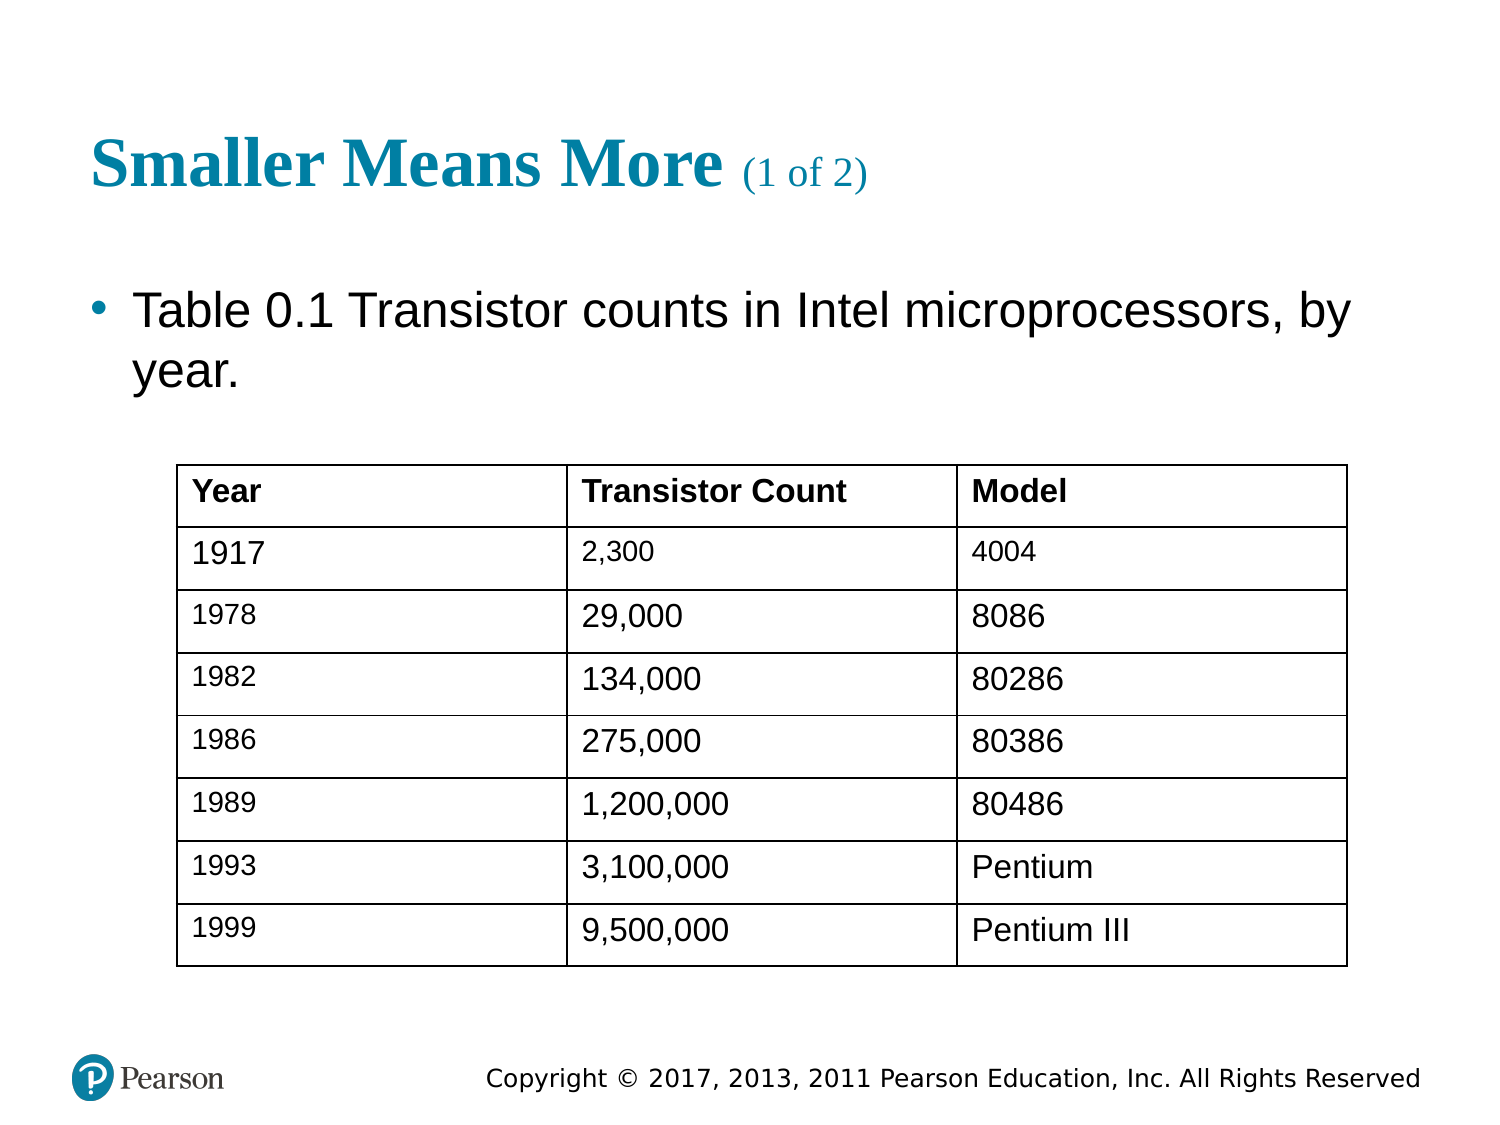

# Smaller Means More (1 of 2)
Table 0.1 Transistor counts in Intel microprocessors, by year.
| Year | Transistor Count | Model |
| --- | --- | --- |
| 1917 | 2,300 | 4004 |
| 1978 | 29,000 | 8086 |
| 1982 | 134,000 | 80286 |
| 1986 | 275,000 | 80386 |
| 1989 | 1,200,000 | 80486 |
| 1993 | 3,100,000 | Pentium |
| 1999 | 9,500,000 | Pentium III |